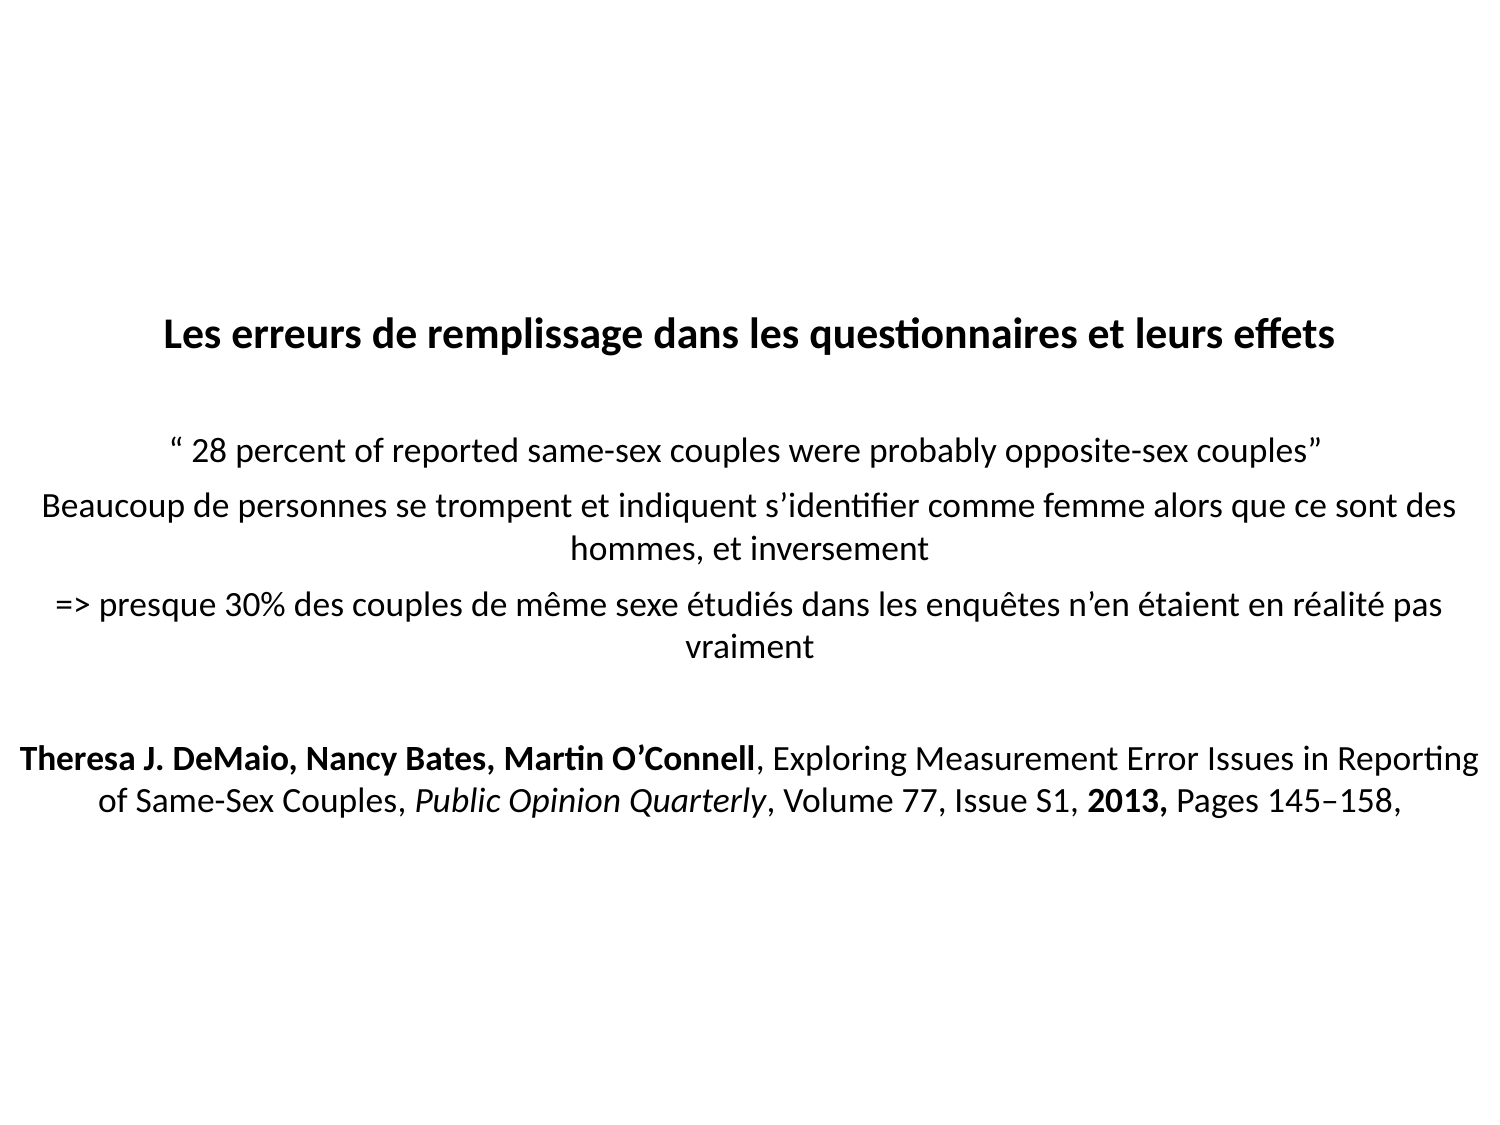

Les erreurs de remplissage dans les questionnaires et leurs effets

“ 28 percent of reported same-sex couples were probably opposite-sex couples”
Beaucoup de personnes se trompent et indiquent s’identifier comme femme alors que ce sont des hommes, et inversement
=> presque 30% des couples de même sexe étudiés dans les enquêtes n’en étaient en réalité pas vraiment

Theresa J. DeMaio, Nancy Bates, Martin O’Connell, Exploring Measurement Error Issues in Reporting of Same-Sex Couples, Public Opinion Quarterly, Volume 77, Issue S1, 2013, Pages 145–158,